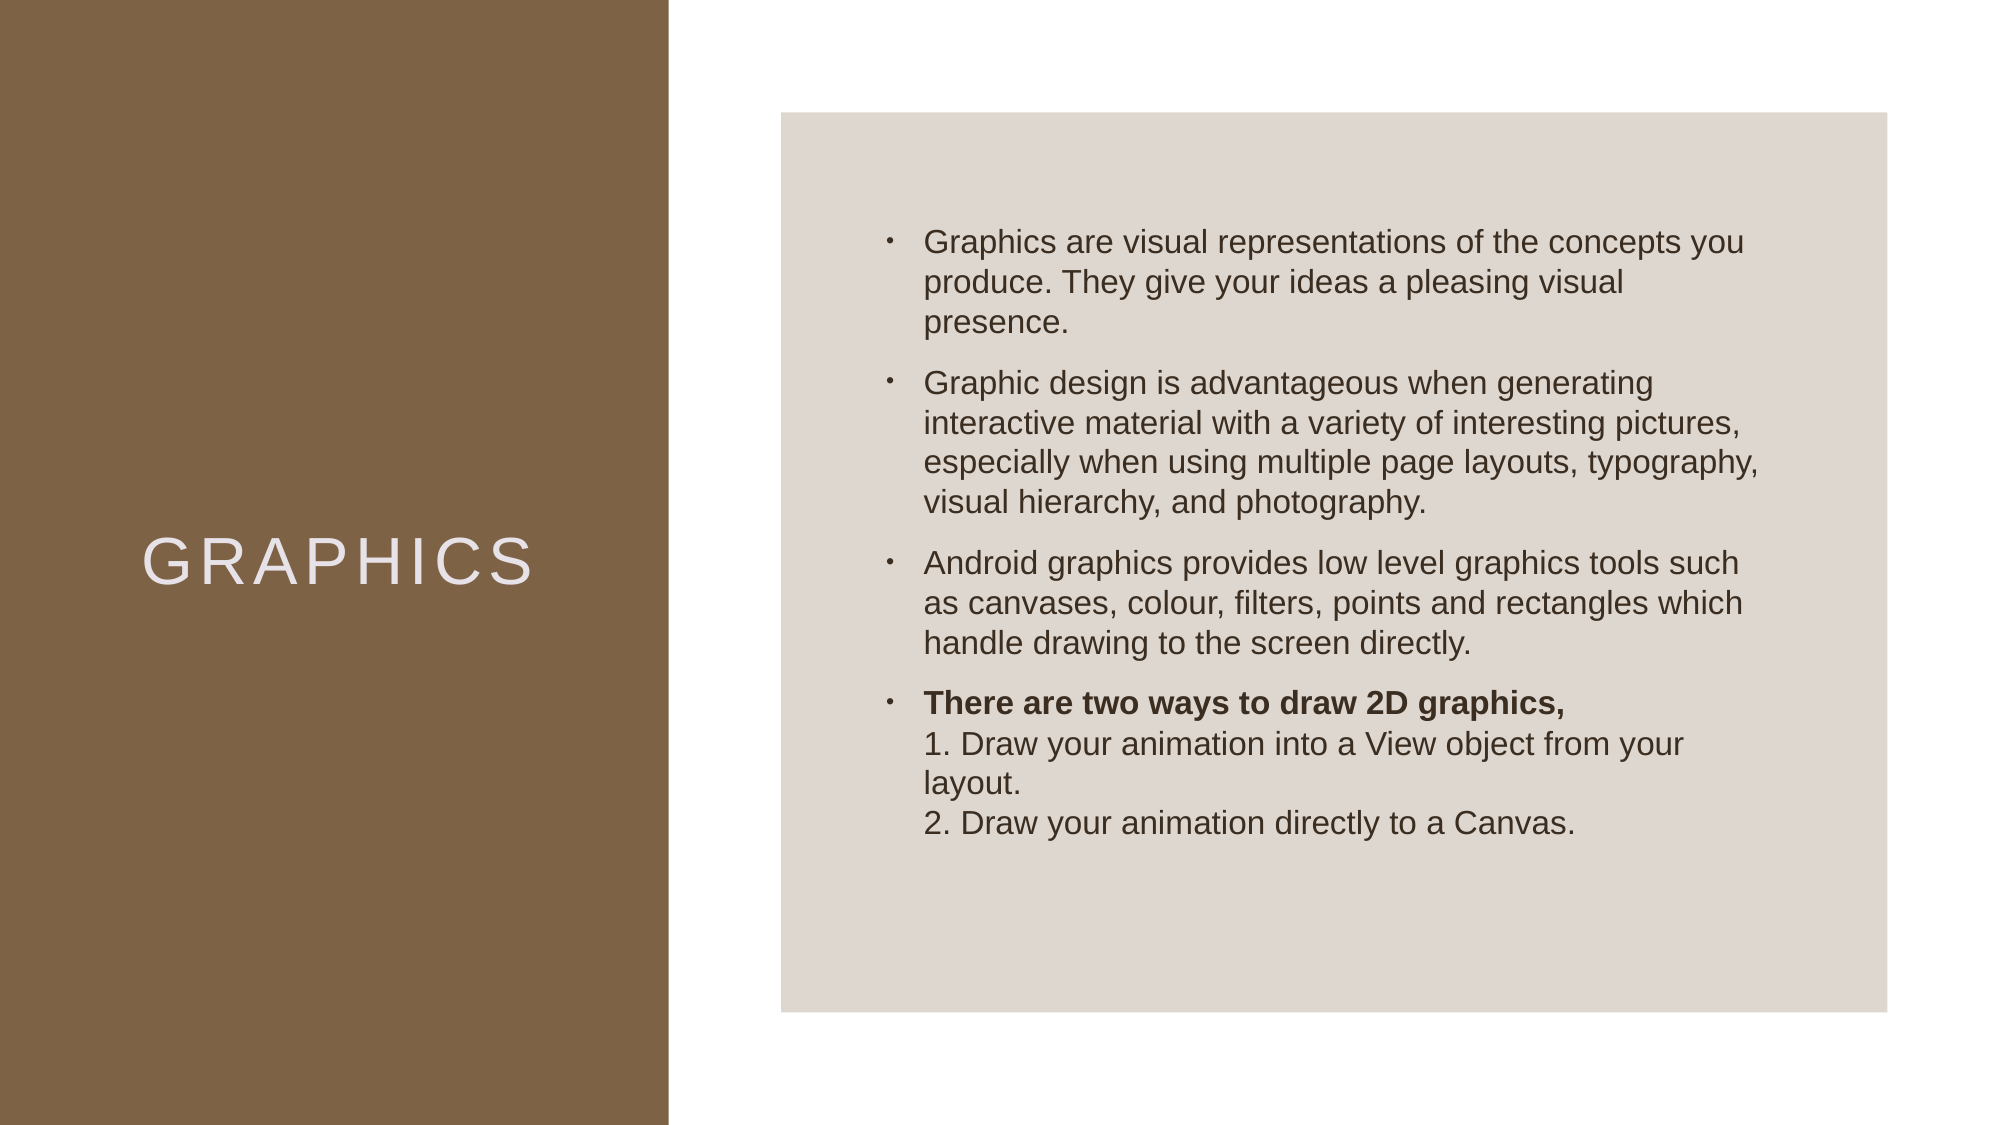

Graphics are visual representations of the concepts you produce. They give your ideas a pleasing visual presence.
Graphic design is advantageous when generating interactive material with a variety of interesting pictures, especially when using multiple page layouts, typography, visual hierarchy, and photography.
Android graphics provides low level graphics tools such as canvases, colour, filters, points and rectangles which handle drawing to the screen directly.
There are two ways to draw 2D graphics,
1. Draw your animation into a View object from your layout.
2. Draw your animation directly to a Canvas.

# Graphics